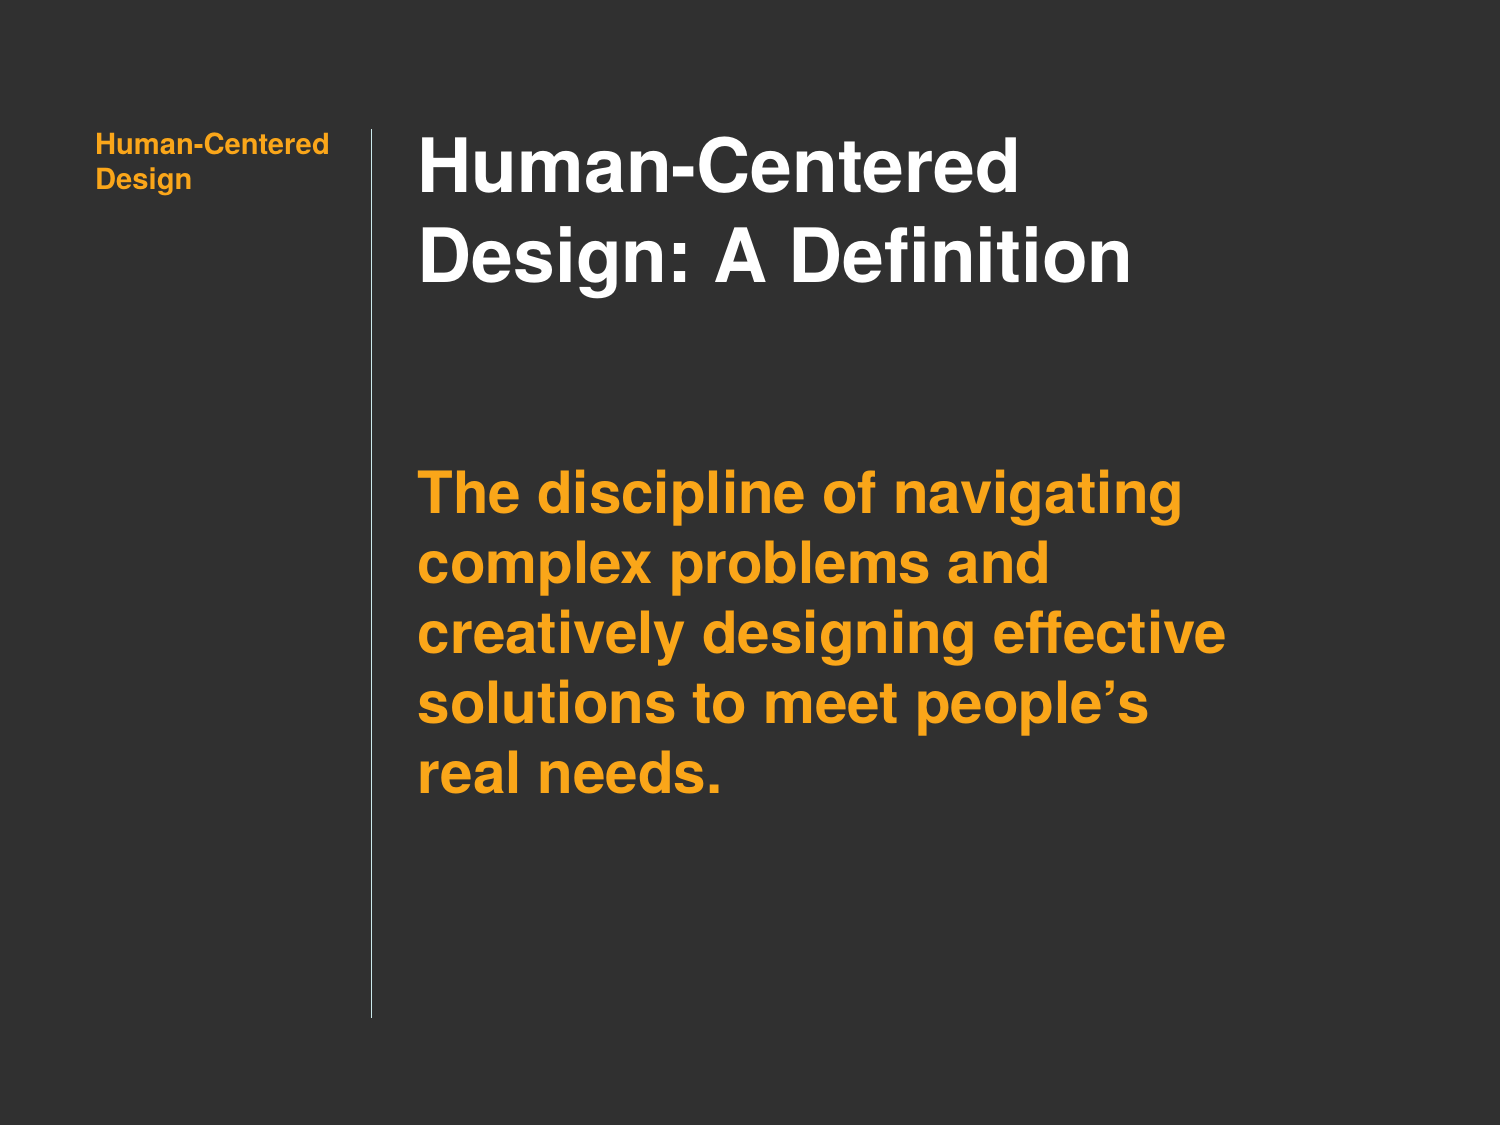

# Human-Centered Design: A Definition

The discipline of navigating
complex problems and creatively designing effective solutions to meet people’s
real needs.
Human-Centered Design